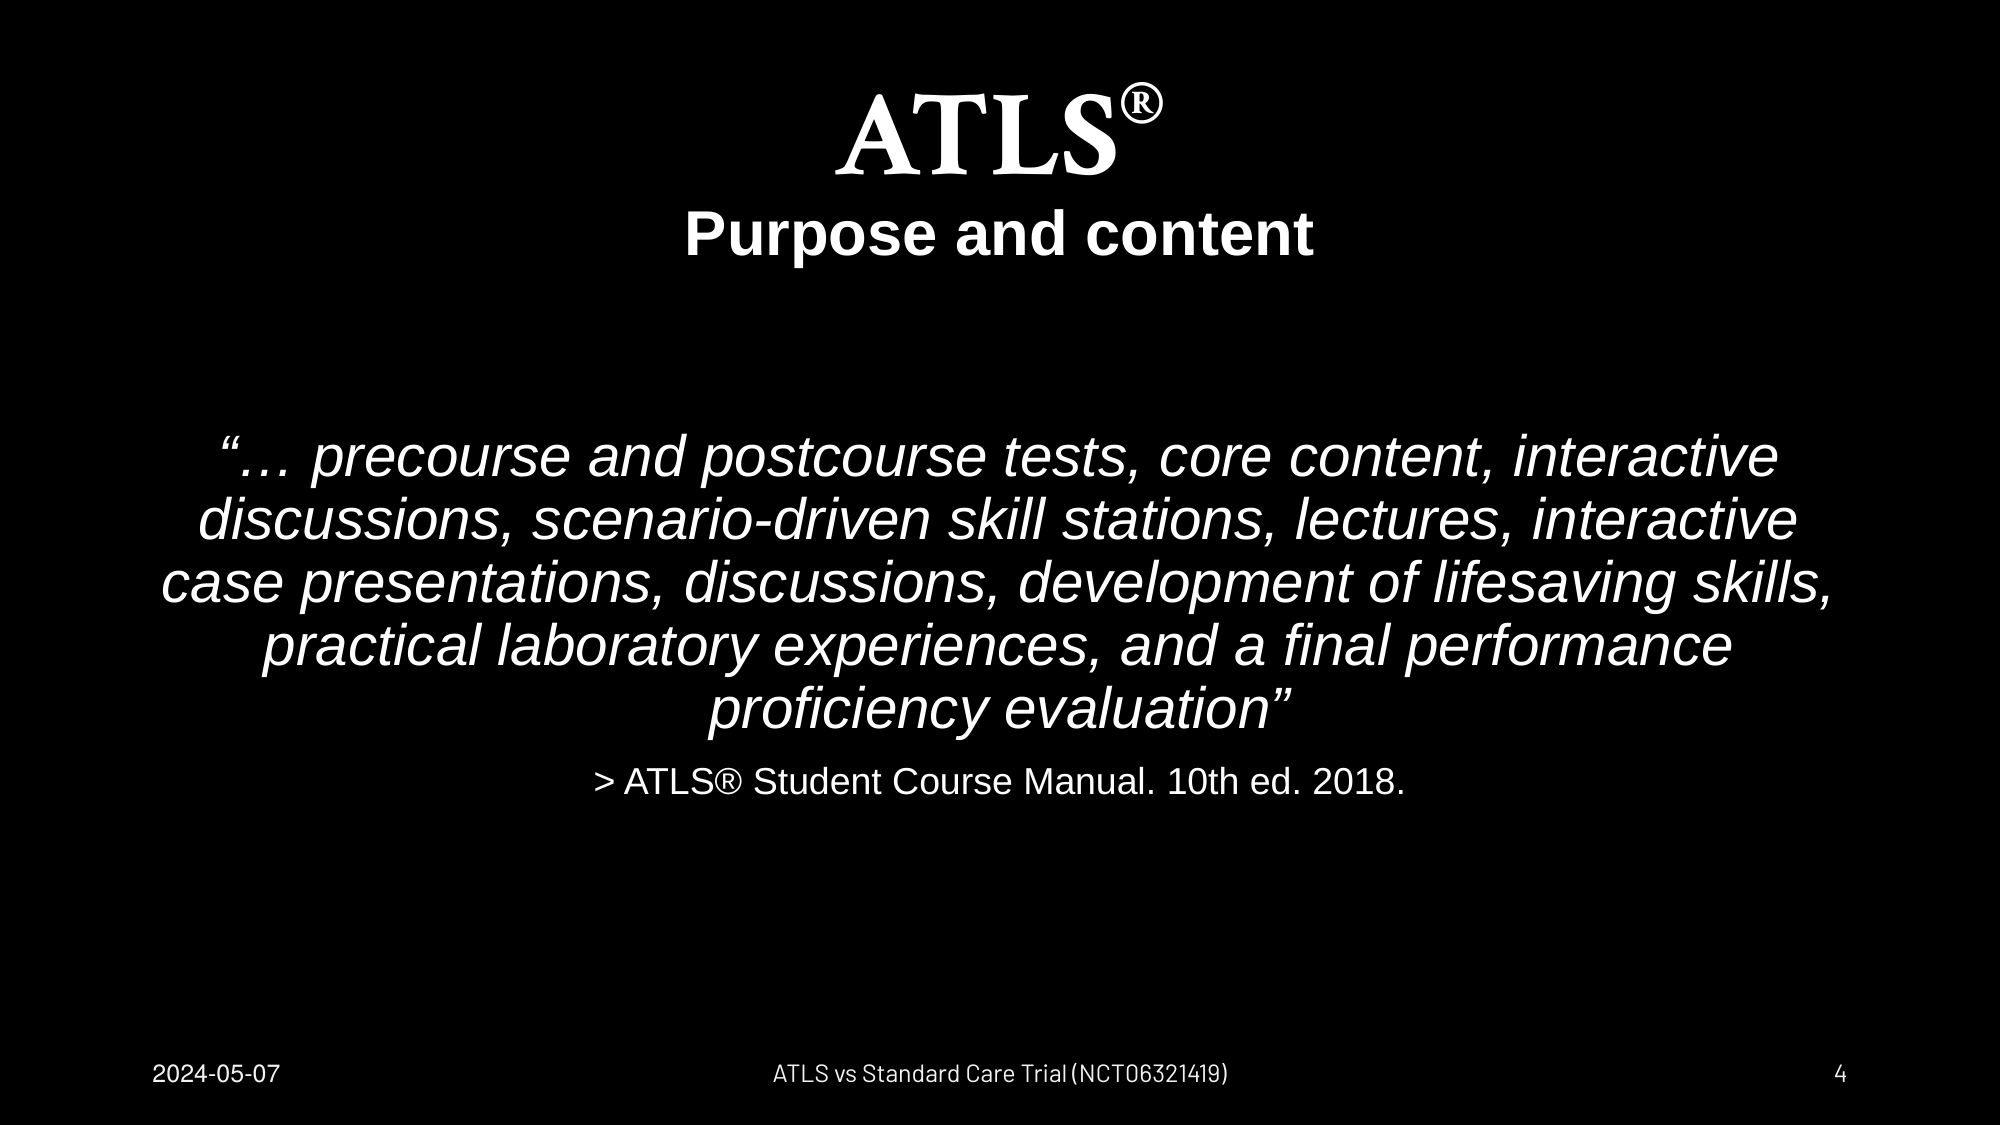

# ATLS® Purpose and content
“… precourse and postcourse tests, core content, interactive discussions, scenario-driven skill stations, lectures, interactive case presentations, discussions, development of lifesaving skills, practical laboratory experiences, and a final performance proficiency evaluation”
> ATLS® Student Course Manual. 10th ed. 2018.

2024-05-07
ATLS vs Standard Care Trial (NCT06321419)
4